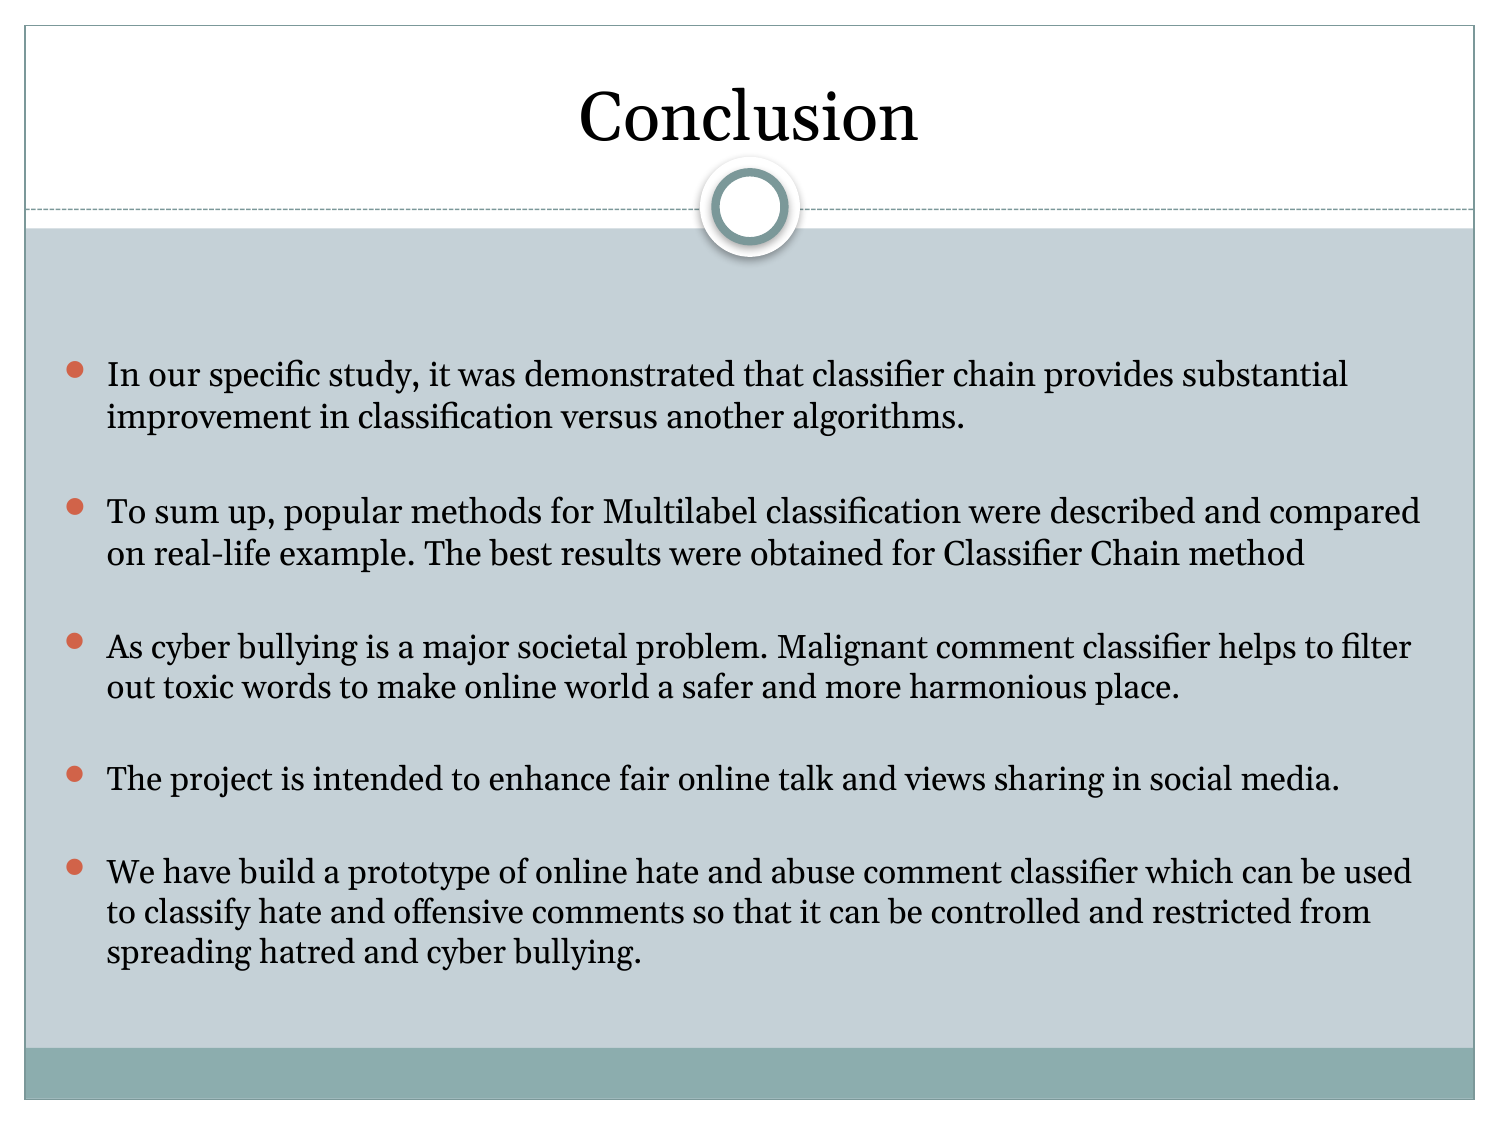

# Conclusion

In our specific study, it was demonstrated that classifier chain provides substantial improvement in classification versus another algorithms.

To sum up, popular methods for Multilabel classification were described and compared on real-life example. The best results were obtained for Classifier Chain method

As cyber bullying is a major societal problem. Malignant comment classifier helps to filter out toxic words to make online world a safer and more harmonious place.

The project is intended to enhance fair online talk and views sharing in social media.

We have build a prototype of online hate and abuse comment classifier which can be used to classify hate and offensive comments so that it can be controlled and restricted from spreading hatred and cyber bullying.